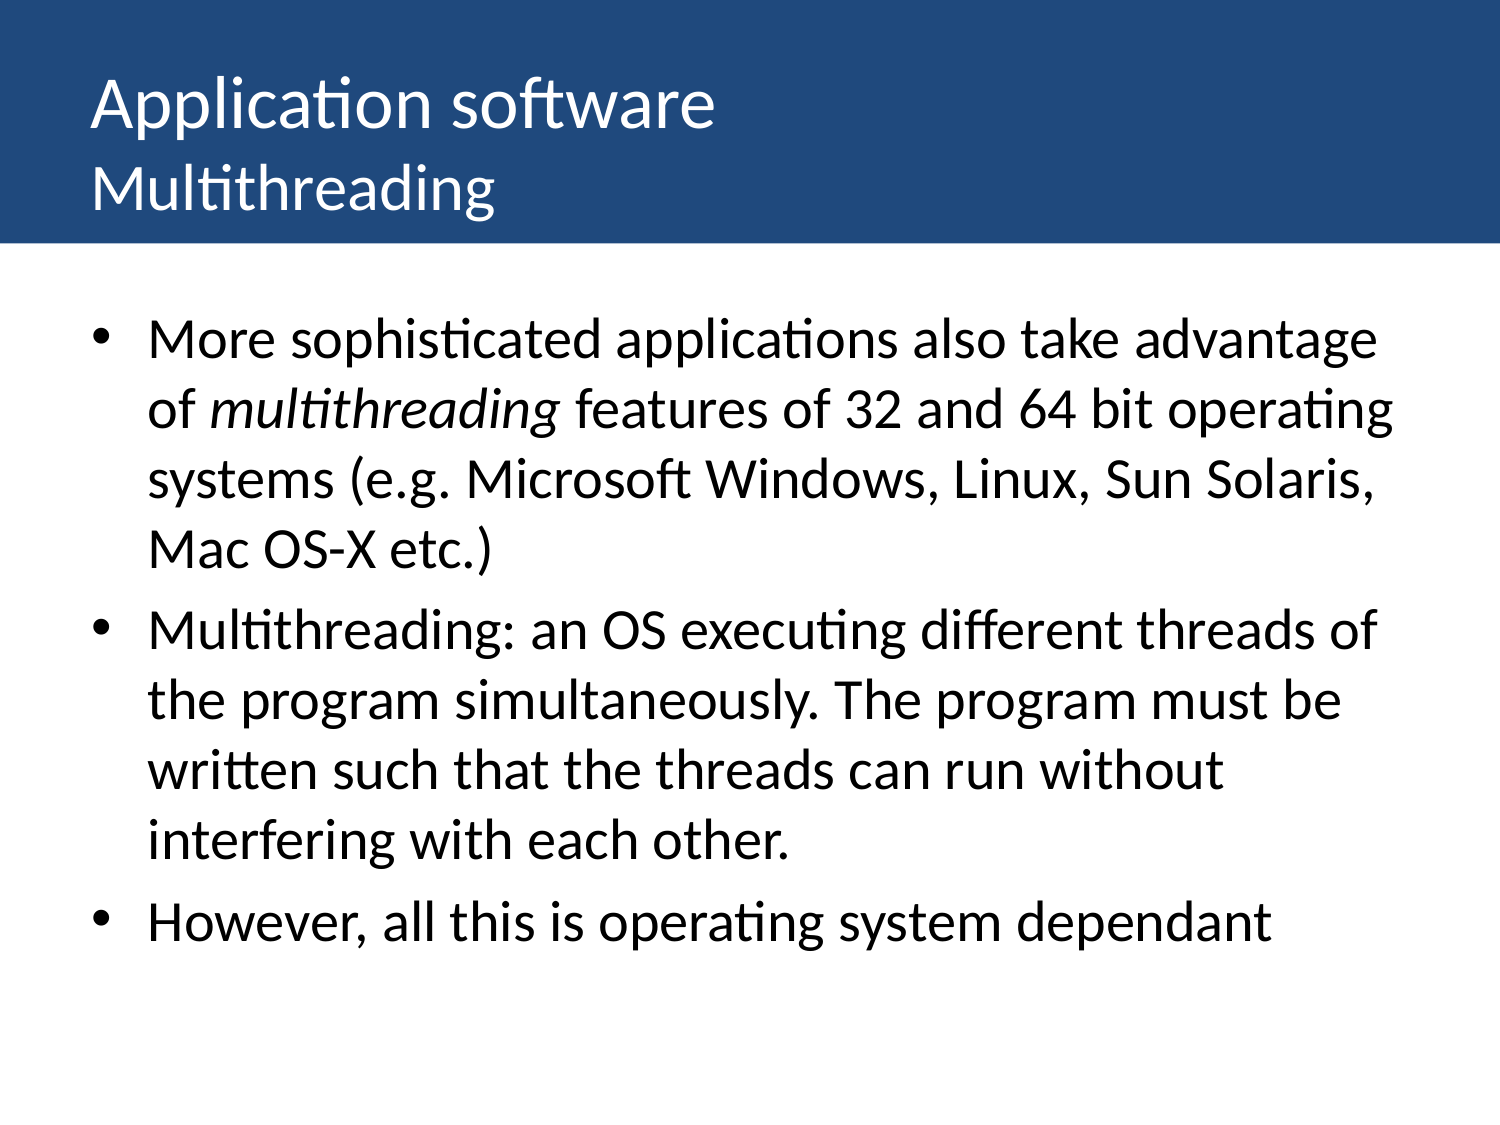

# Application software Multithreading
More sophisticated applications also take advantage of multithreading features of 32 and 64 bit operating systems (e.g. Microsoft Windows, Linux, Sun Solaris, Mac OS-X etc.)
Multithreading: an OS executing different threads of the program simultaneously. The program must be written such that the threads can run without interfering with each other.
However, all this is operating system dependant